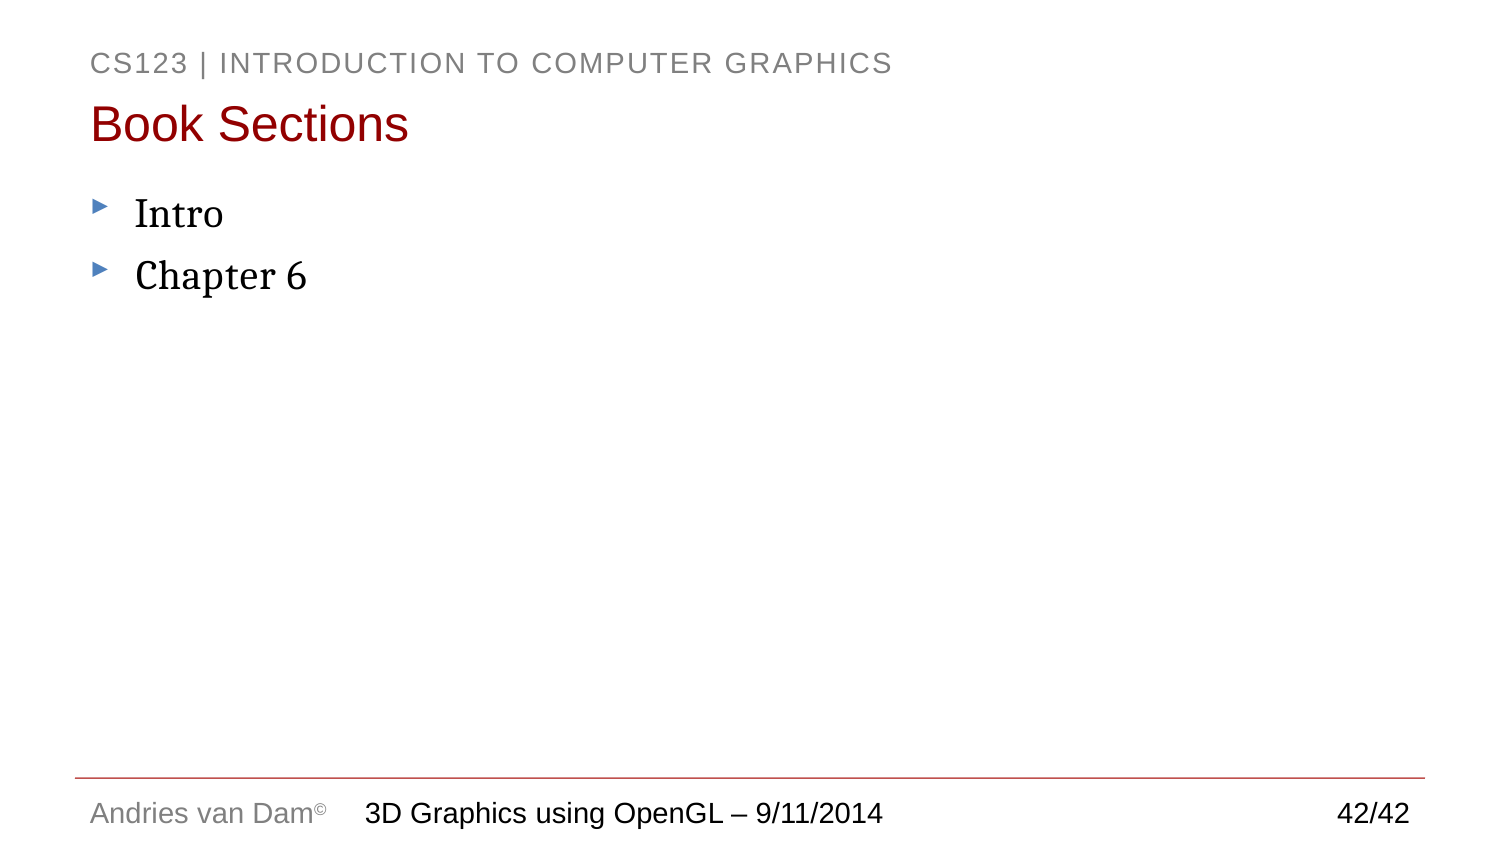

# Book Sections
Intro
Chapter 6

3D Graphics using OpenGL – 9/11/2014